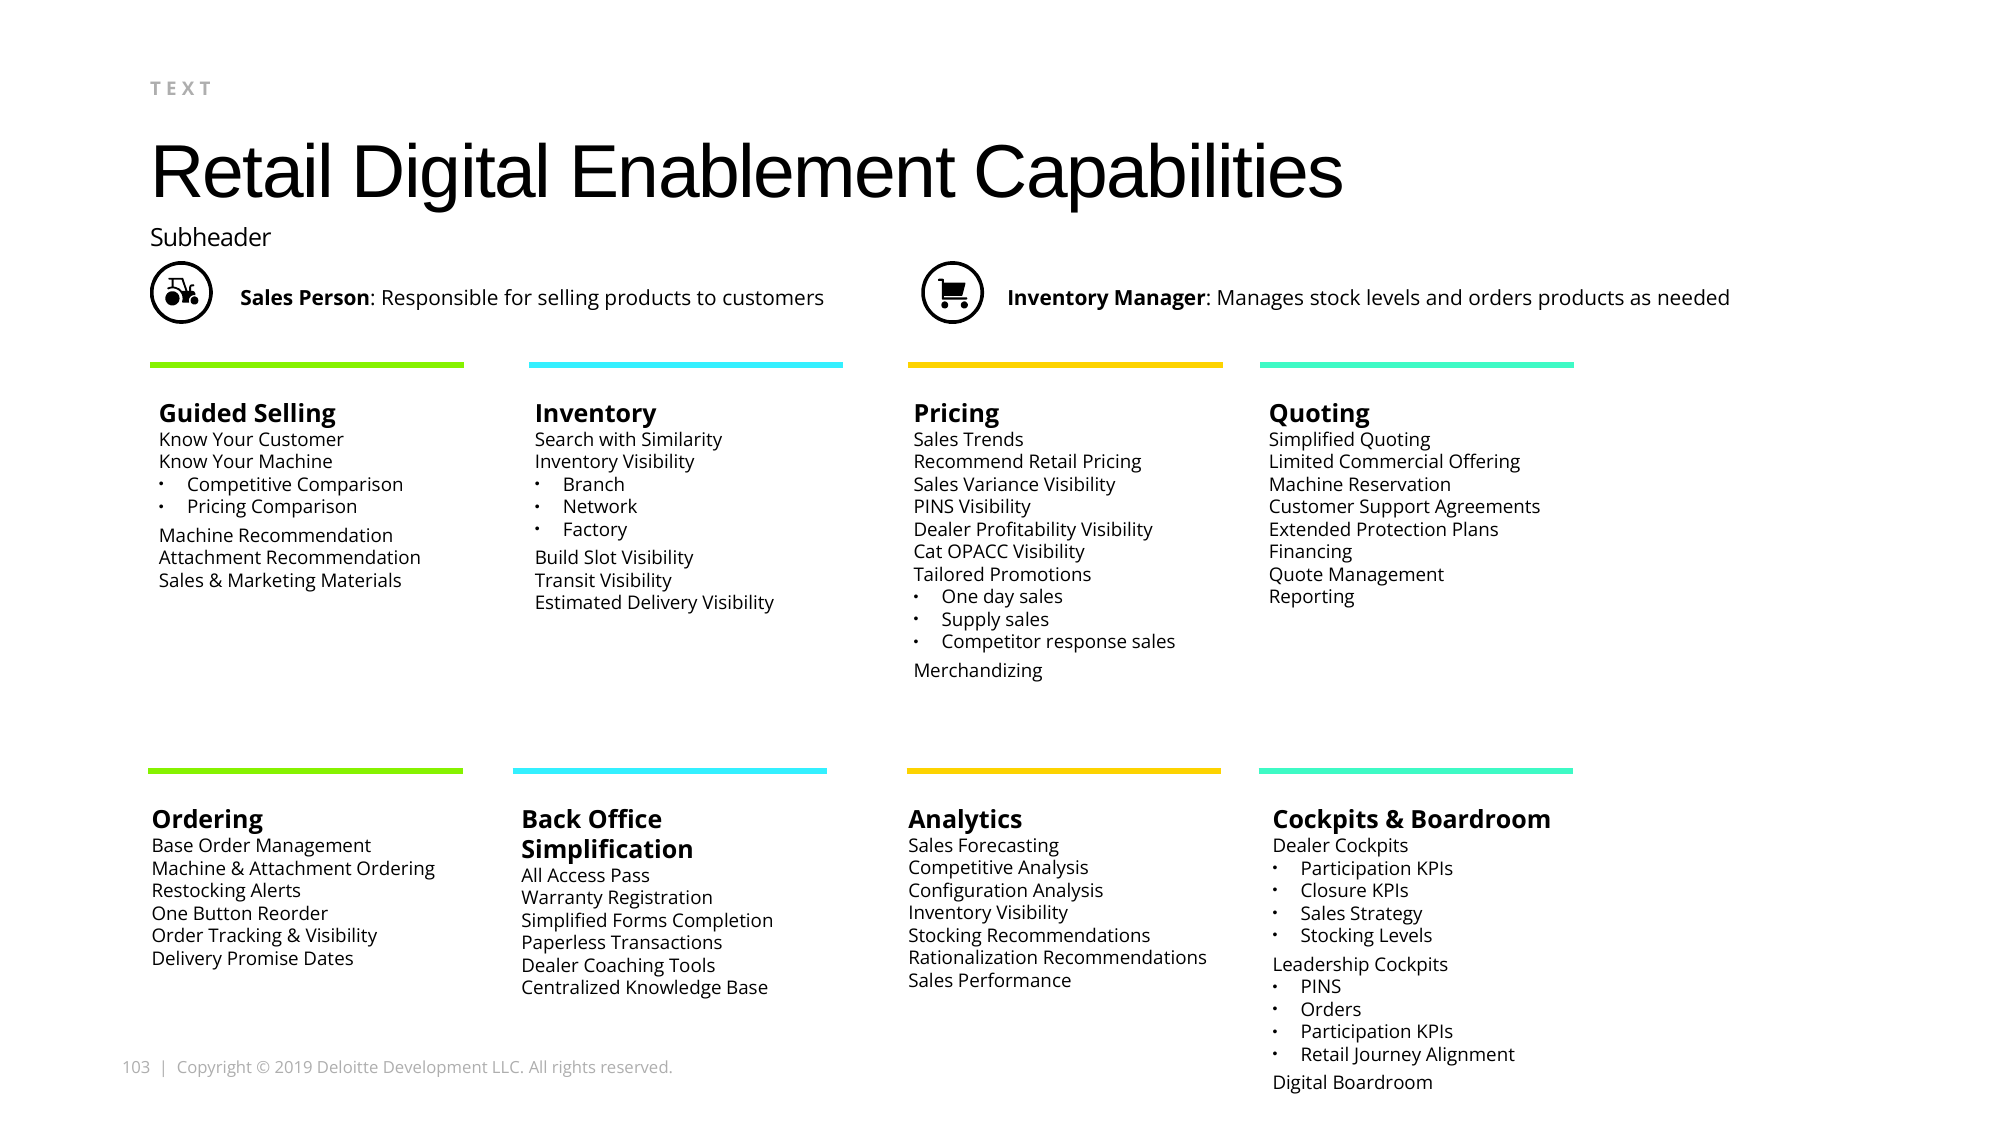

text
# Retail Digital Enablement Capabilities
Subheader

Sales Person: Responsible for selling products to customers
Inventory Manager: Manages stock levels and orders products as needed
Pricing
Sales Trends
Recommend Retail Pricing
Sales Variance Visibility
PINS Visibility
Dealer Profitability Visibility
Cat OPACC Visibility
Tailored Promotions
One day sales
Supply sales
Competitor response sales
Merchandizing
Guided Selling
Know Your Customer
Know Your Machine
Competitive Comparison
Pricing Comparison
Machine Recommendation
Attachment Recommendation
Sales & Marketing Materials
Inventory
Search with Similarity
Inventory Visibility
Branch
Network
Factory
Build Slot Visibility
Transit Visibility
Estimated Delivery Visibility
Quoting
Simplified Quoting
Limited Commercial Offering
Machine Reservation
Customer Support Agreements
Extended Protection Plans
Financing
Quote Management
Reporting
Back Office Simplification
All Access Pass
Warranty Registration
Simplified Forms Completion
Paperless Transactions
Dealer Coaching Tools
Centralized Knowledge Base
Analytics
Sales Forecasting
Competitive Analysis
Configuration Analysis
Inventory Visibility
Stocking Recommendations
Rationalization Recommendations
Sales Performance
Cockpits & Boardroom
Dealer Cockpits
Participation KPIs
Closure KPIs
Sales Strategy
Stocking Levels
Leadership Cockpits
PINS
Orders
Participation KPIs
Retail Journey Alignment
Digital Boardroom
Ordering
Base Order Management
Machine & Attachment Ordering
Restocking Alerts
One Button Reorder
Order Tracking & Visibility
Delivery Promise Dates